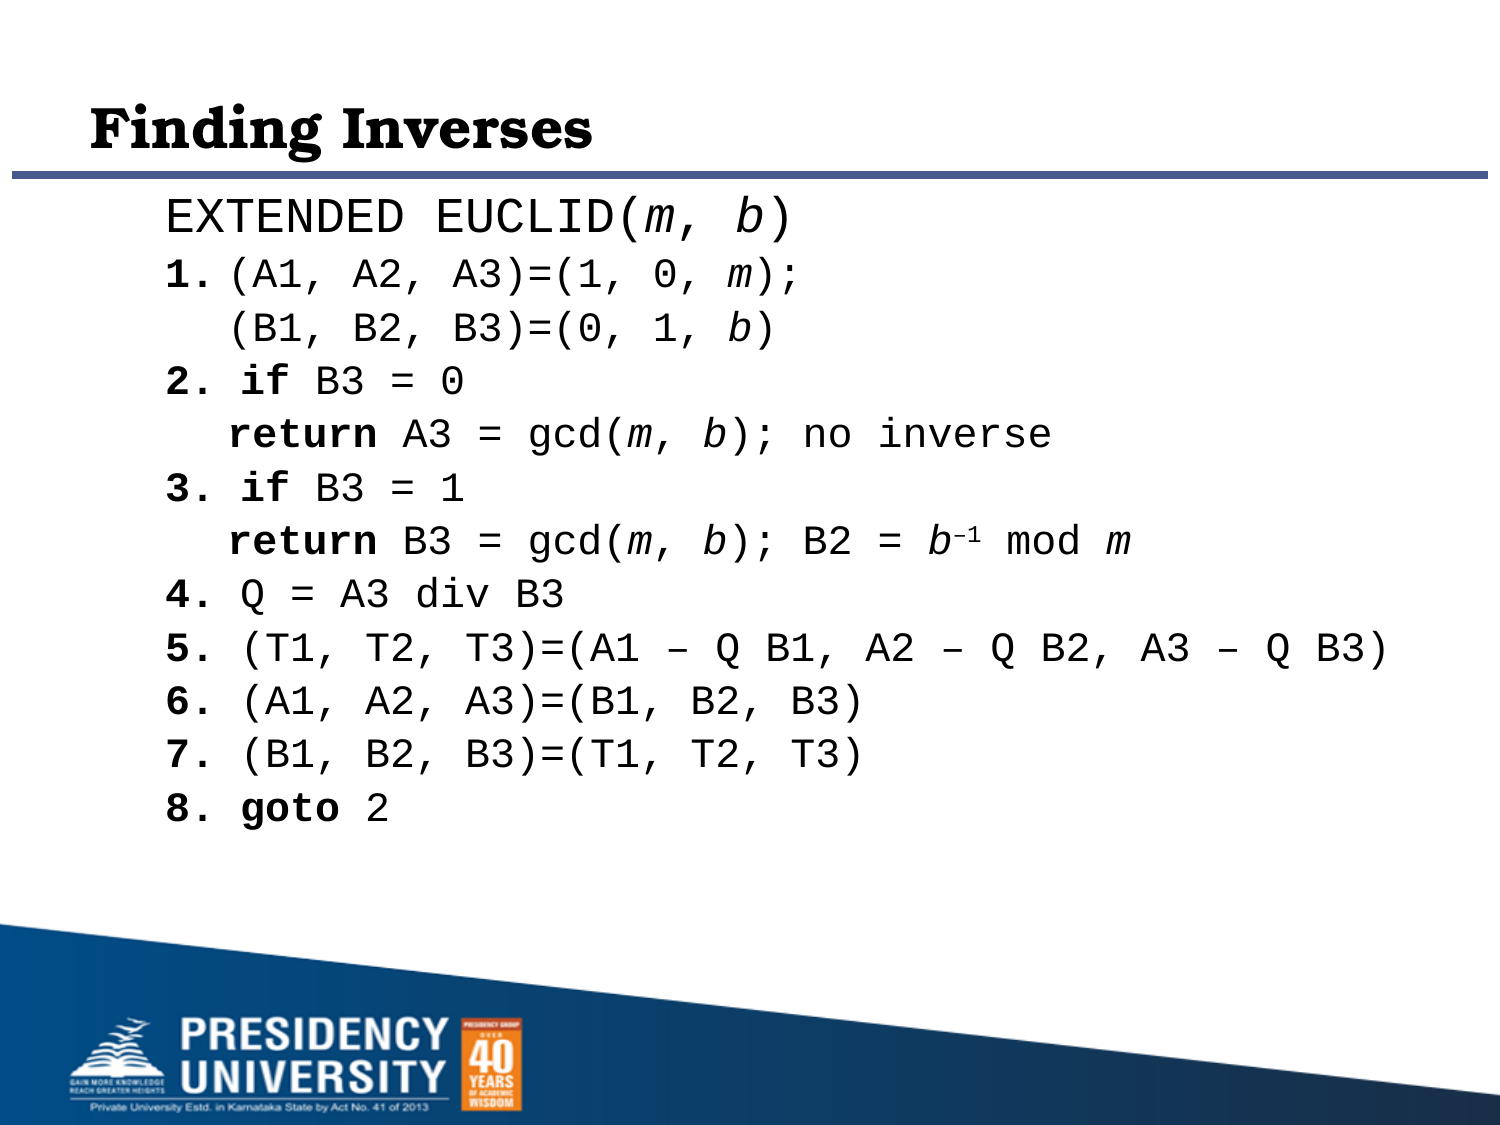

# Finding Inverses
	EXTENDED EUCLID(m, b)
1.	(A1, A2, A3)=(1, 0, m);
	(B1, B2, B3)=(0, 1, b)
2. if B3 = 0
	return A3 = gcd(m, b); no inverse
3. if B3 = 1
	return B3 = gcd(m, b); B2 = b–1 mod m
4. Q = A3 div B3
5. (T1, T2, T3)=(A1 – Q B1, A2 – Q B2, A3 – Q B3)
6. (A1, A2, A3)=(B1, B2, B3)
7. (B1, B2, B3)=(T1, T2, T3)
8. goto 2